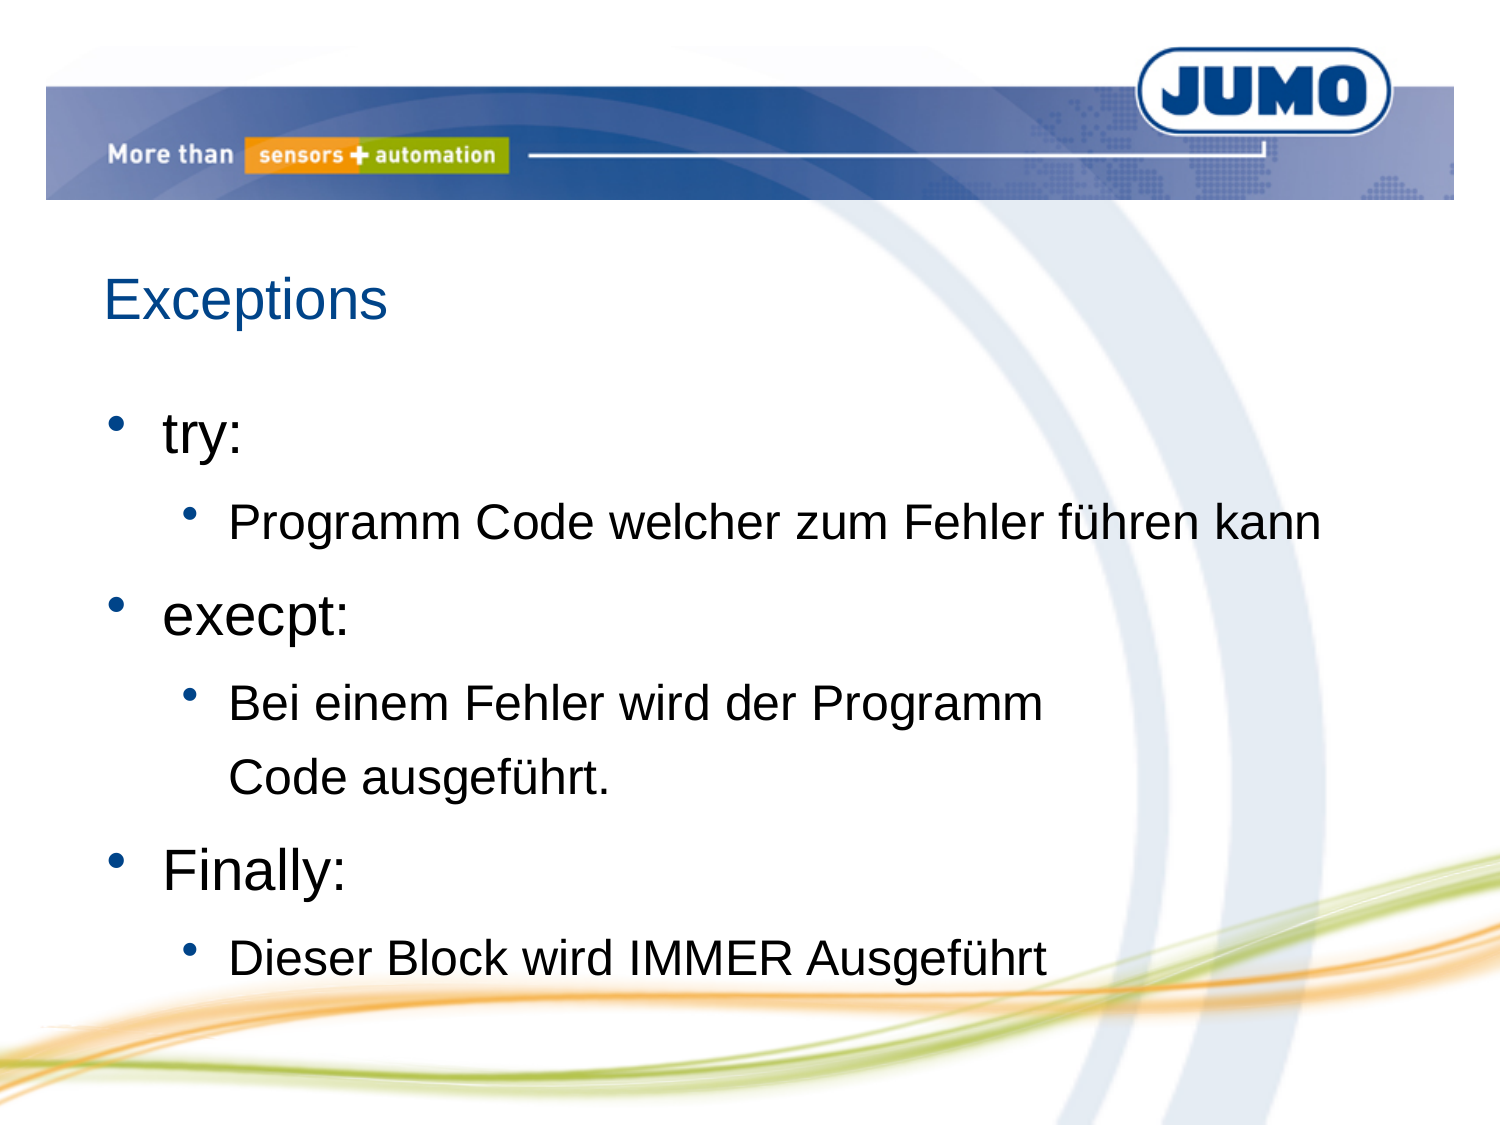

# Exceptions
try:
Programm Code welcher zum Fehler führen kann
execpt:
Bei einem Fehler wird der Programm Code ausgeführt.
Finally:
Dieser Block wird IMMER Ausgeführt